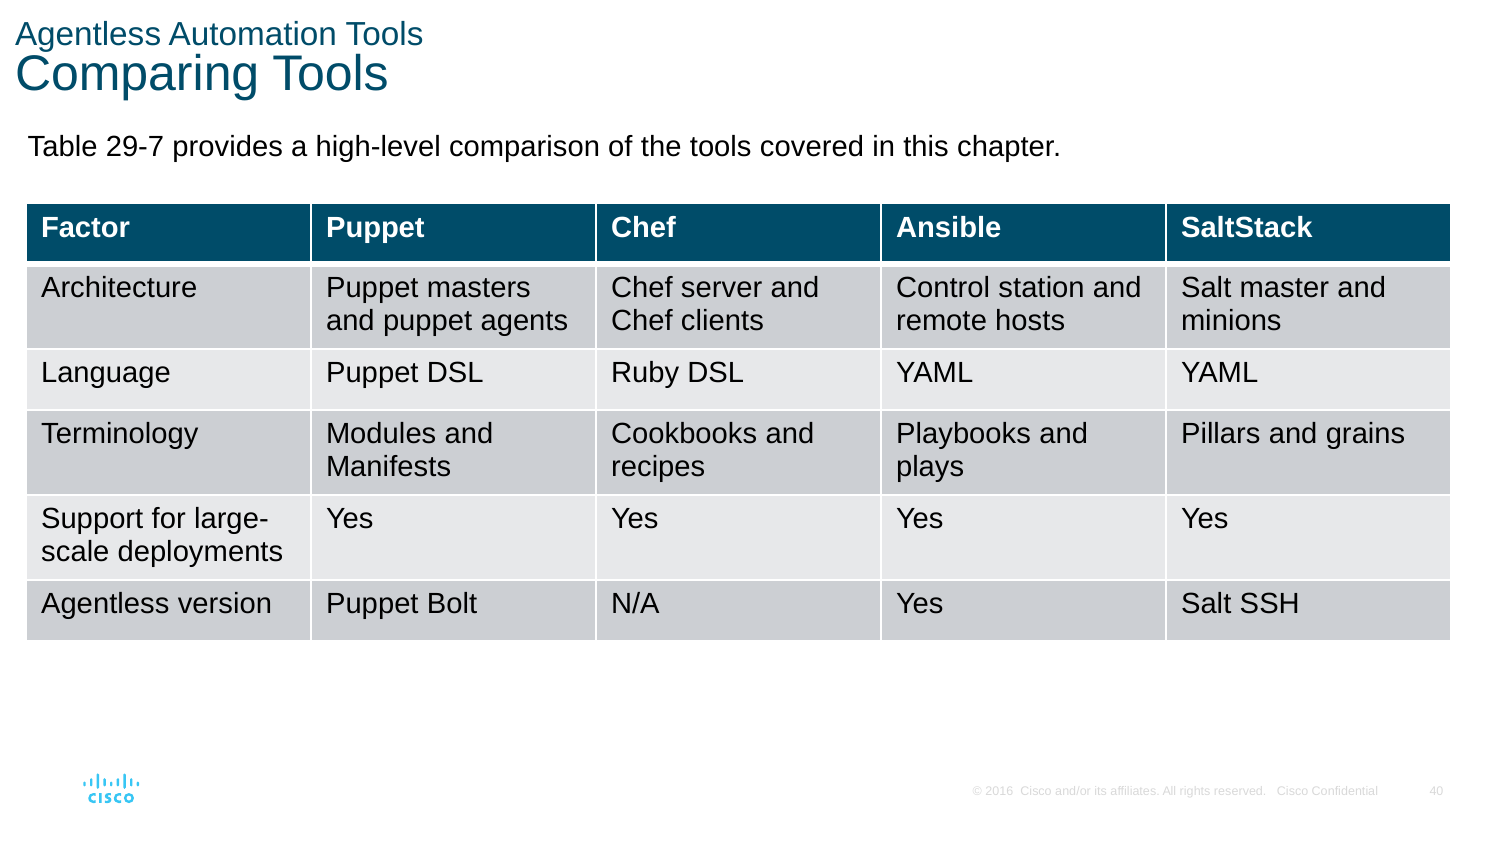

# Agentless Automation Tools Comparing Tools
Table 29-7 provides a high-level comparison of the tools covered in this chapter.
| Factor | Puppet | Chef | Ansible | SaltStack |
| --- | --- | --- | --- | --- |
| Architecture | Puppet masters and puppet agents | Chef server and Chef clients | Control station and remote hosts | Salt master and minions |
| Language | Puppet DSL | Ruby DSL | YAML | YAML |
| Terminology | Modules and Manifests | Cookbooks and recipes | Playbooks and plays | Pillars and grains |
| Support for large-scale deployments | Yes | Yes | Yes | Yes |
| Agentless version | Puppet Bolt | N/A | Yes | Salt SSH |